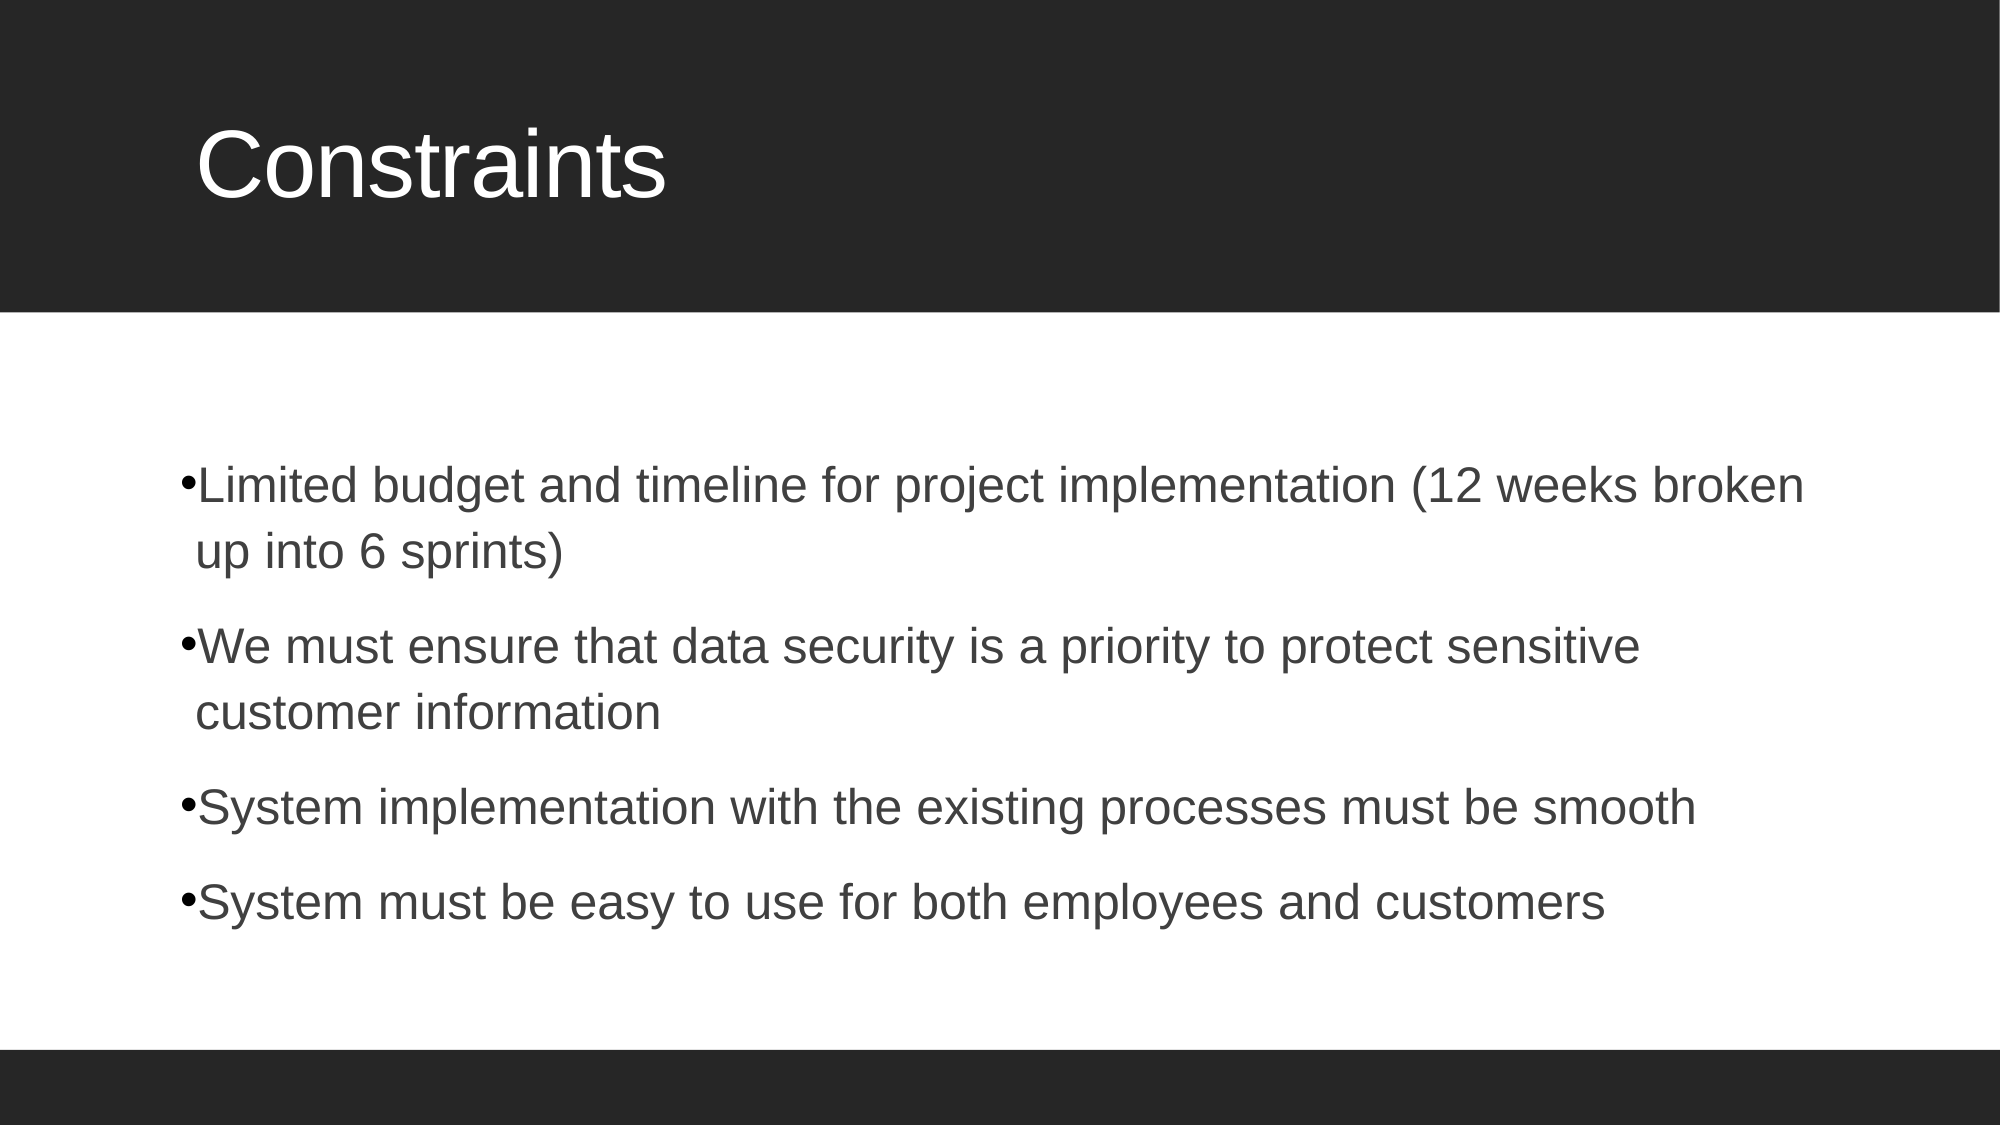

# Constraints
Limited budget and timeline for project implementation (12 weeks broken up into 6 sprints)
We must ensure that data security is a priority to protect sensitive customer information
System implementation with the existing processes must be smooth
System must be easy to use for both employees and customers